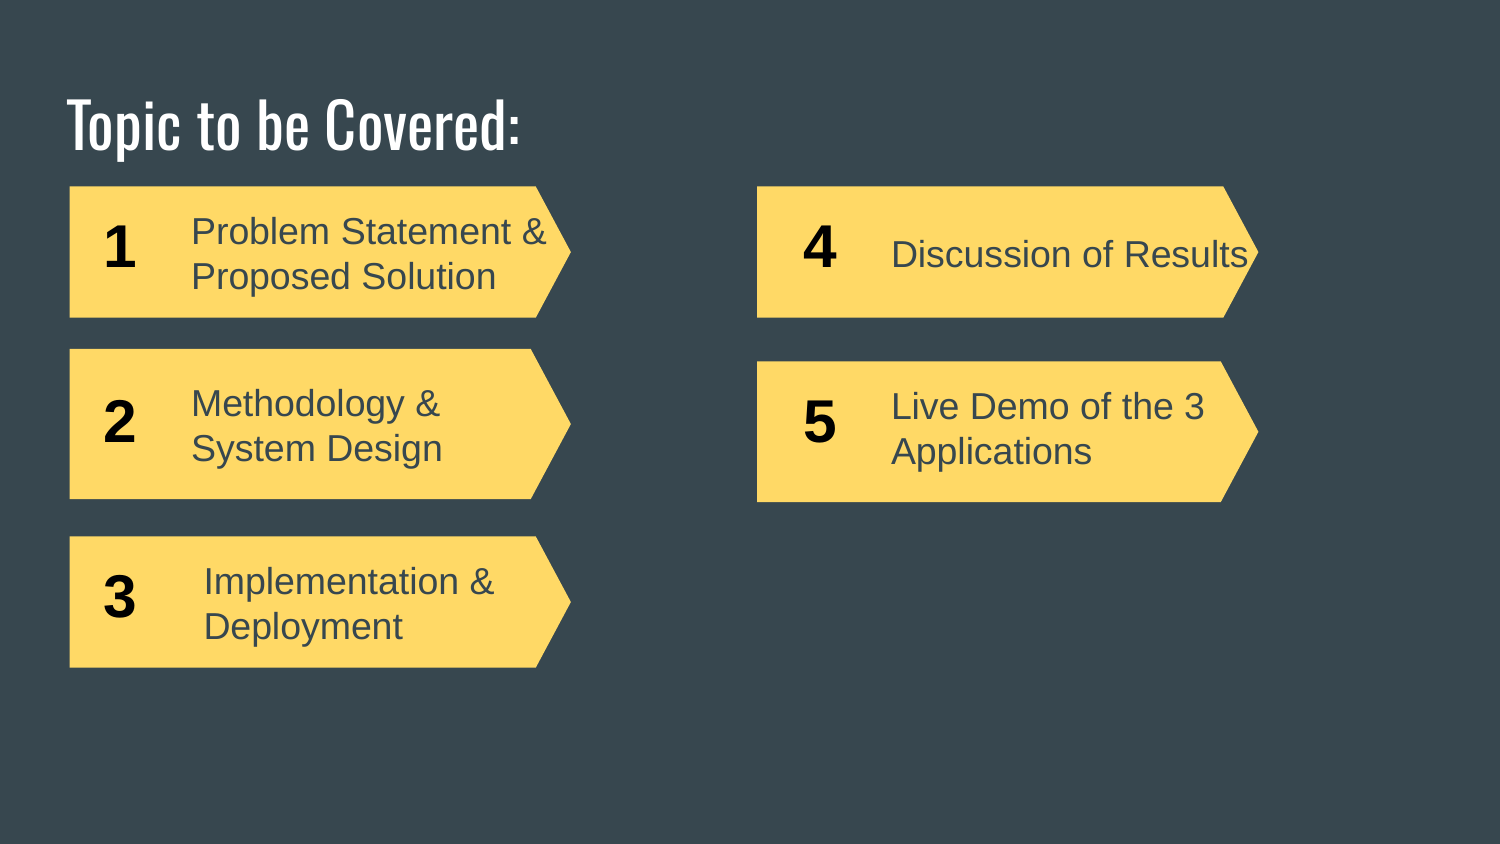

# Topic to be Covered:

Problem Statement & Proposed Solution
Discussion of Results
1
4
Deliverable 1

Literature Review
Lorem ipsum dolor sit amet
Sed do eiusmod tempor incididunt ut labore
Methodology & System Design
Live Demo of the 3 Applications

2
5
Deliverable 3

Implementation & Deployment
3
Deliverable 4